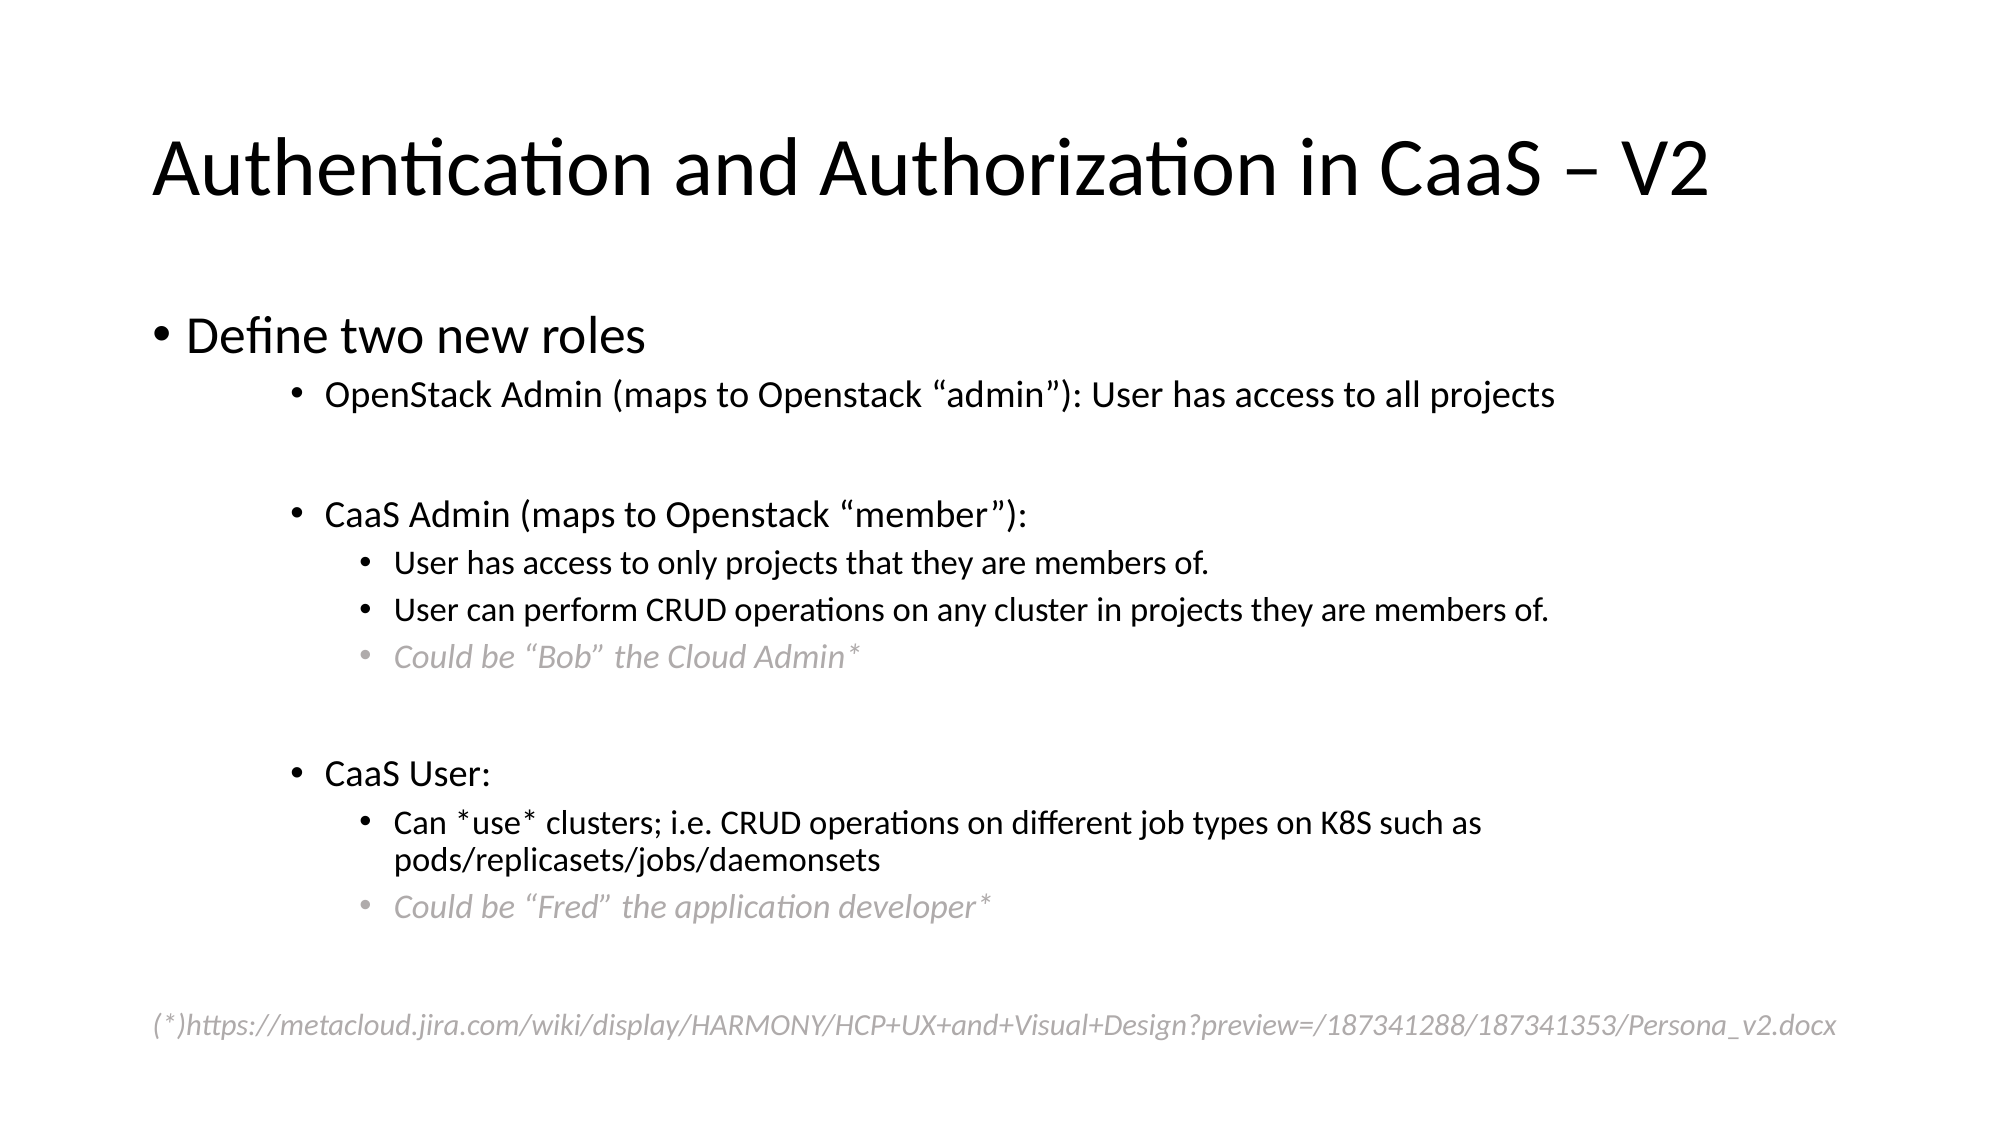

# Authentication and Authorization in CaaS – V2
Define two new roles
OpenStack Admin (maps to Openstack “admin”): User has access to all projects

CaaS Admin (maps to Openstack “member”):
User has access to only projects that they are members of.
User can perform CRUD operations on any cluster in projects they are members of.
Could be “Bob” the Cloud Admin*

CaaS User:
Can *use* clusters; i.e. CRUD operations on different job types on K8S such as pods/replicasets/jobs/daemonsets
Could be “Fred” the application developer*

(*)https://metacloud.jira.com/wiki/display/HARMONY/HCP+UX+and+Visual+Design?preview=/187341288/187341353/Persona_v2.docx